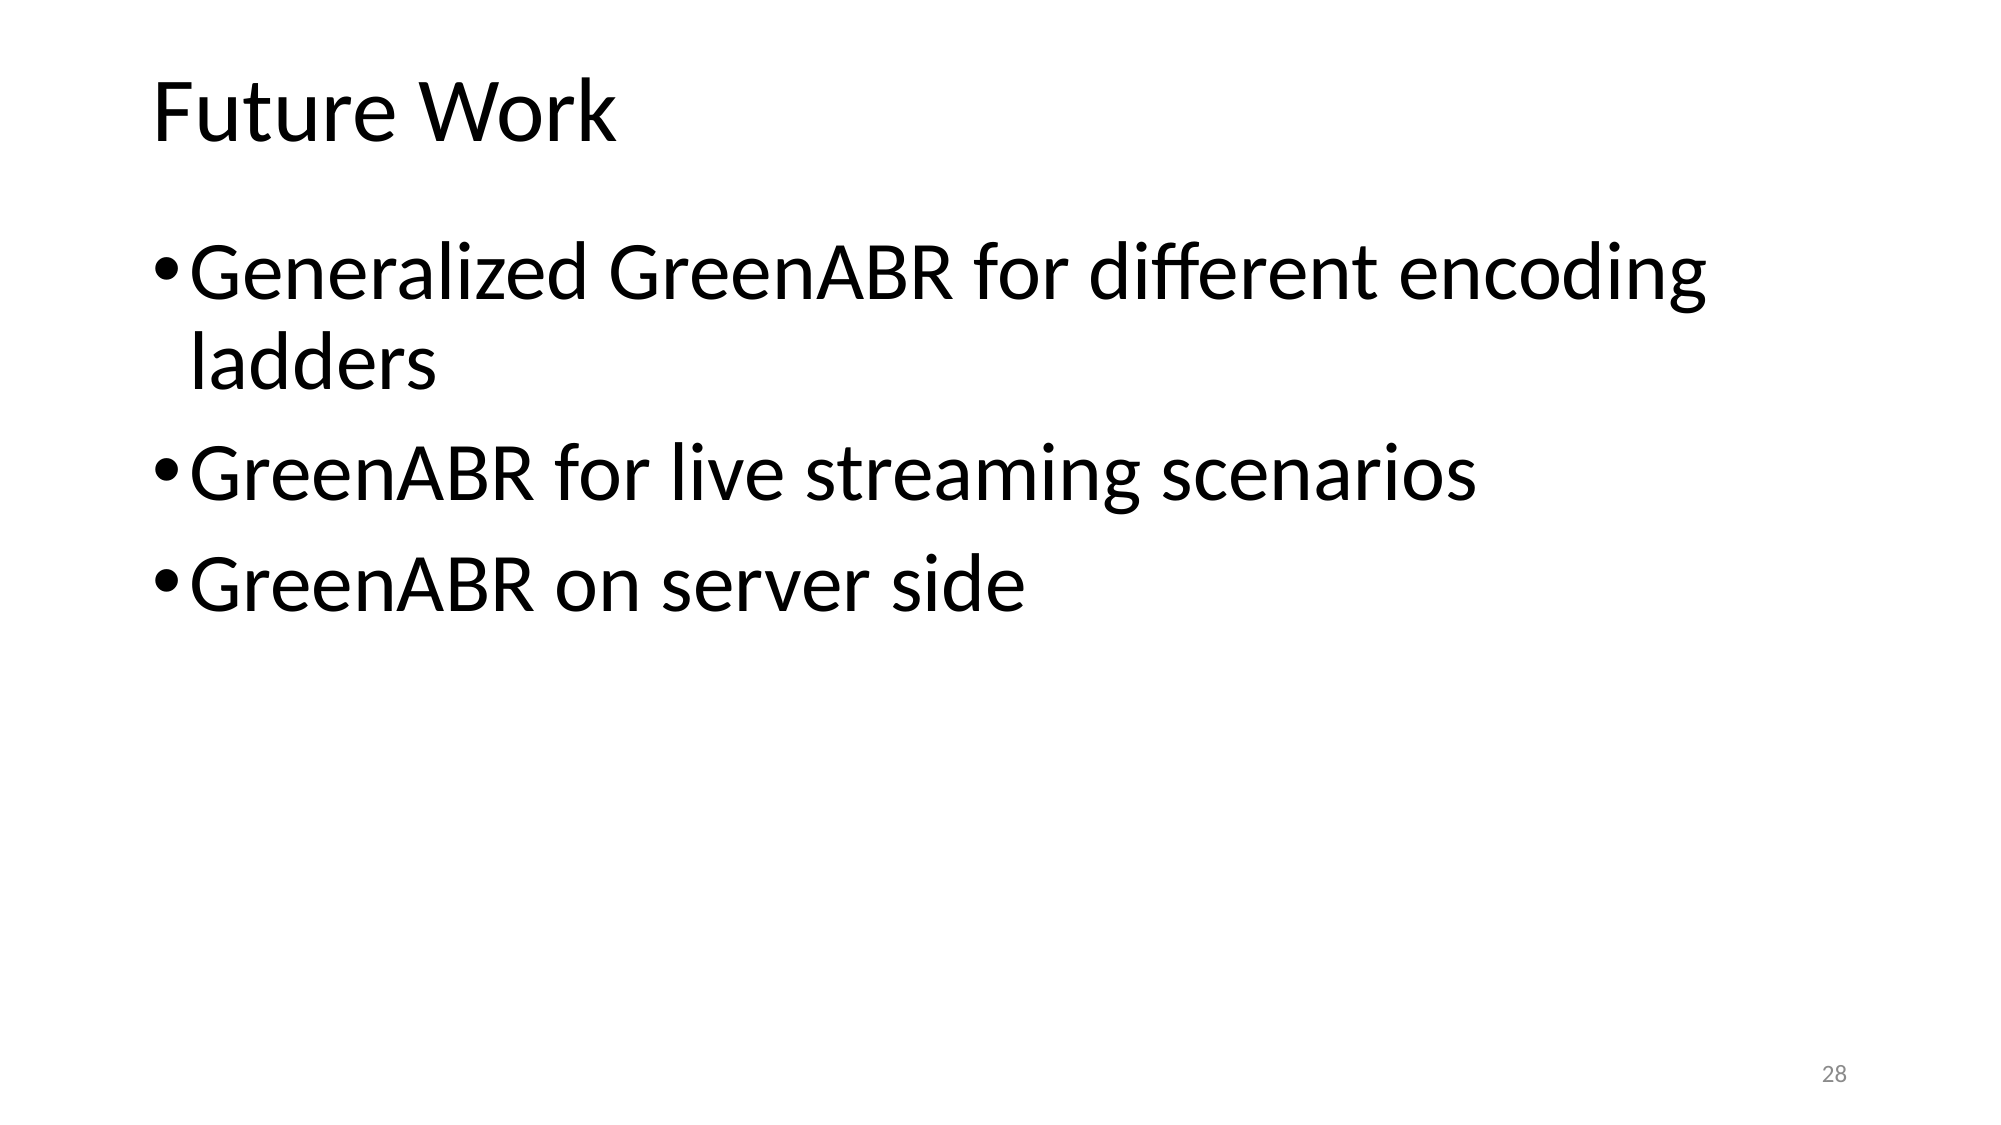

# Future Work
Generalized GreenABR for different encoding ladders
GreenABR for live streaming scenarios
GreenABR on server side

28